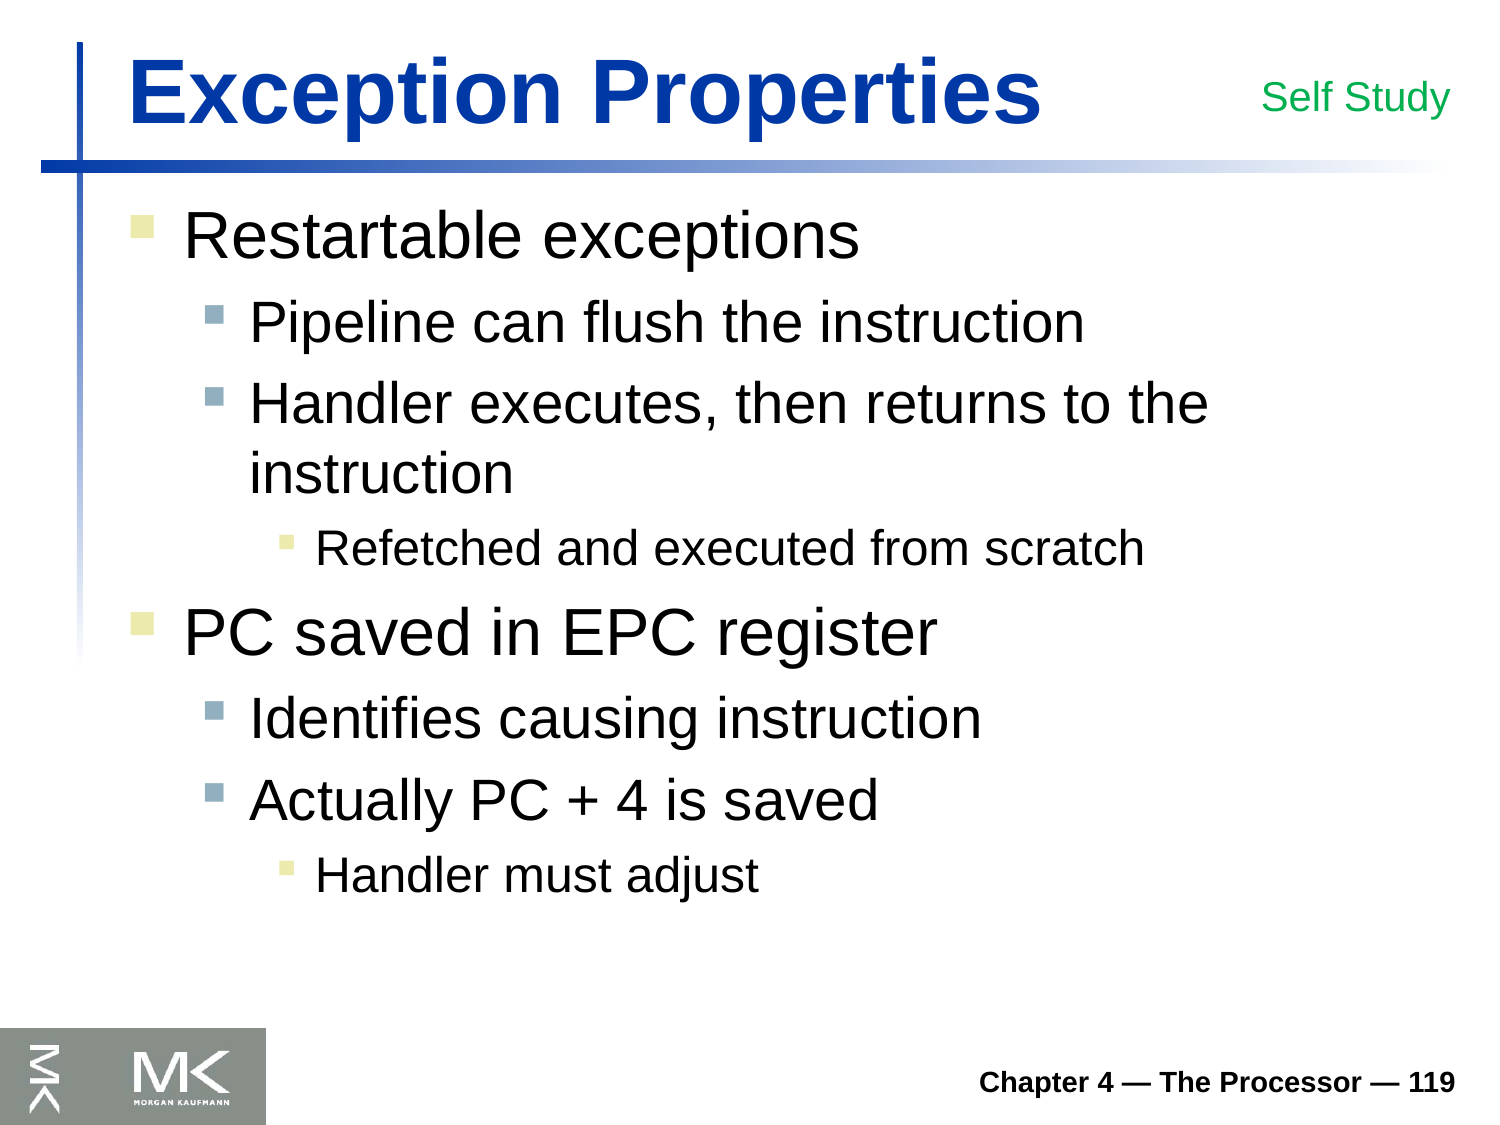

# Exception Properties
Self Study
Restartable exceptions
Pipeline can flush the instruction
Handler executes, then returns to the instruction
Refetched and executed from scratch
PC saved in EPC register
Identifies causing instruction
Actually PC + 4 is saved
Handler must adjust
Chapter 4 — The Processor — 119